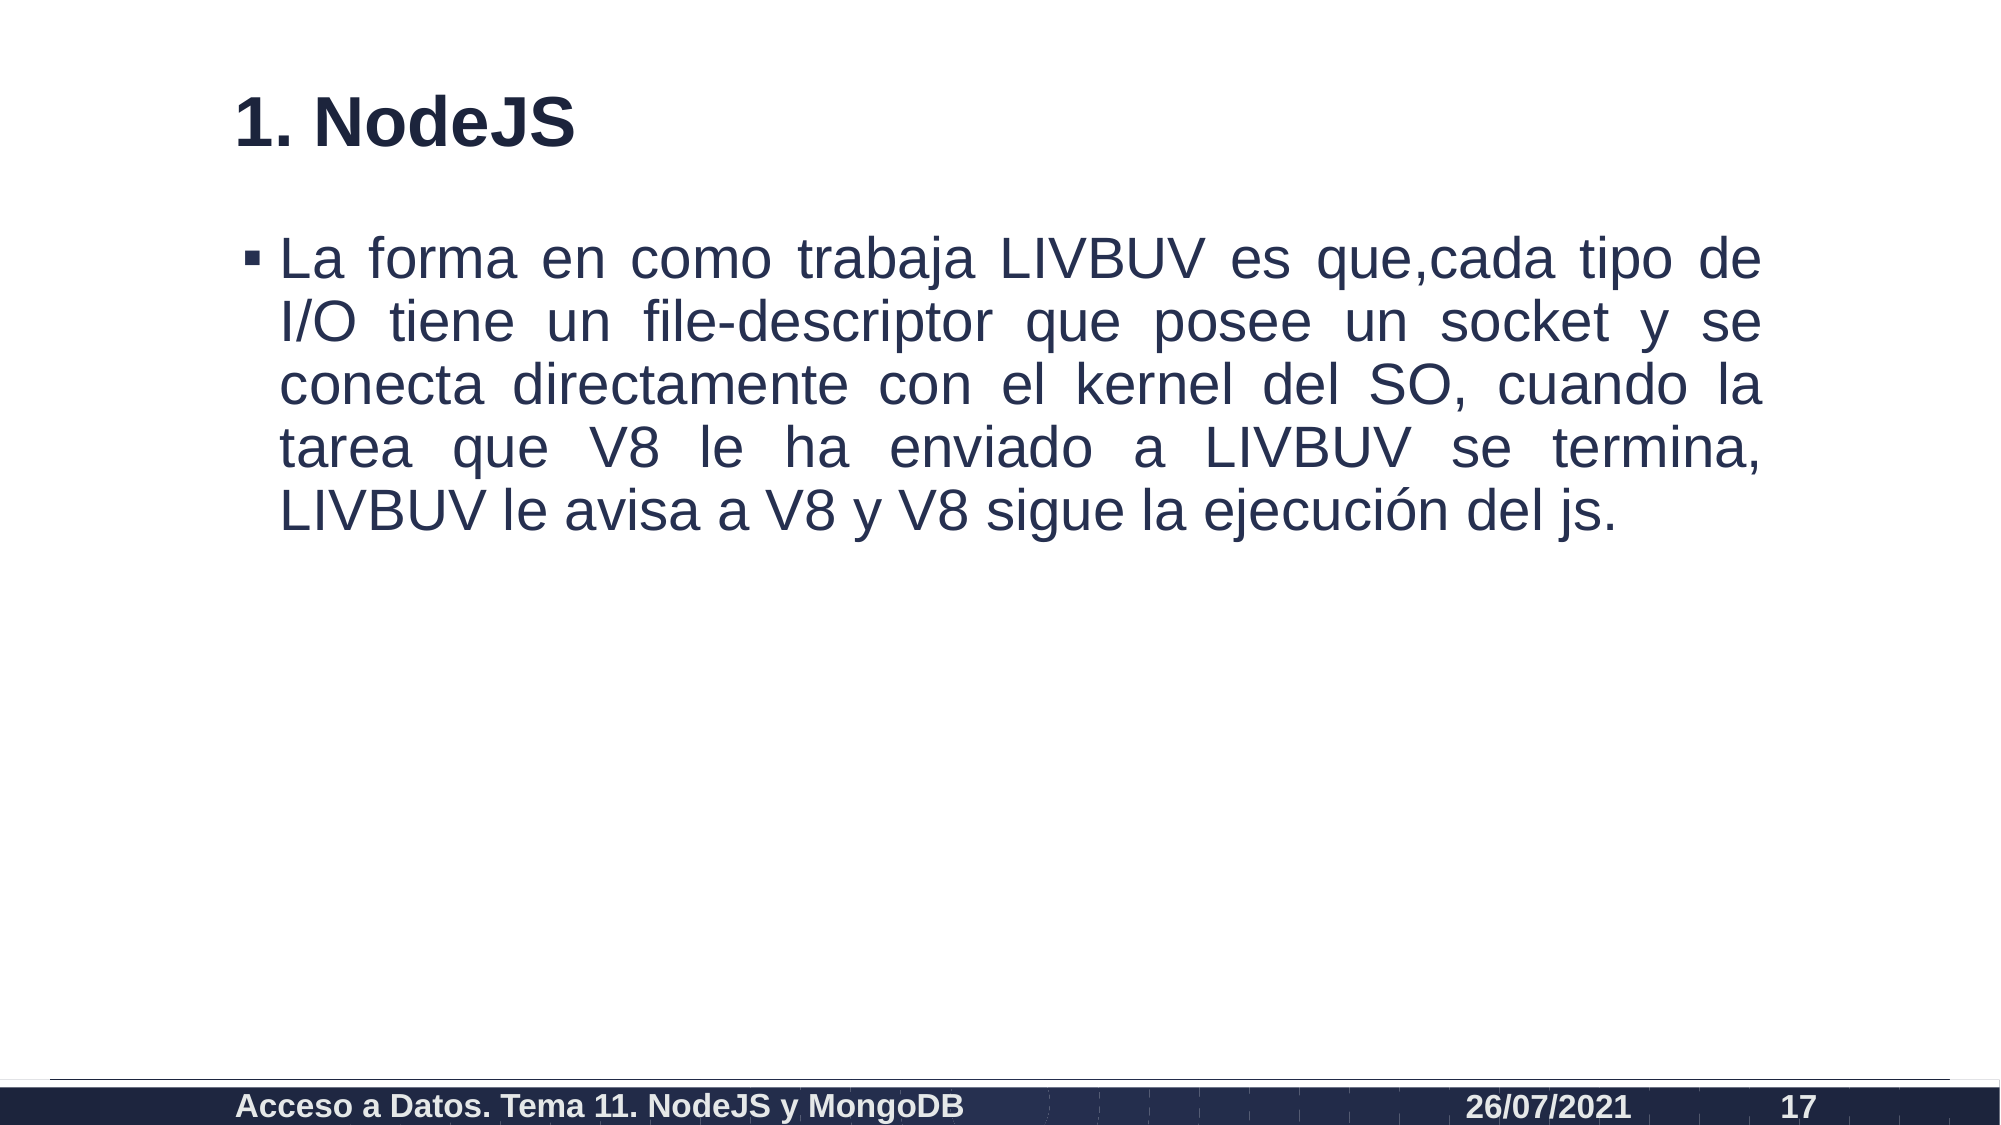

# 1. NodeJS
La forma en como trabaja LIVBUV es que,cada tipo de I/O tiene un file-descriptor que posee un socket y se conecta directamente con el kernel del SO, cuando la tarea que V8 le ha enviado a LIVBUV se termina, LIVBUV le avisa a V8 y V8 sigue la ejecución del js.
Acceso a Datos. Tema 11. NodeJS y MongoDB
26/07/2021
17